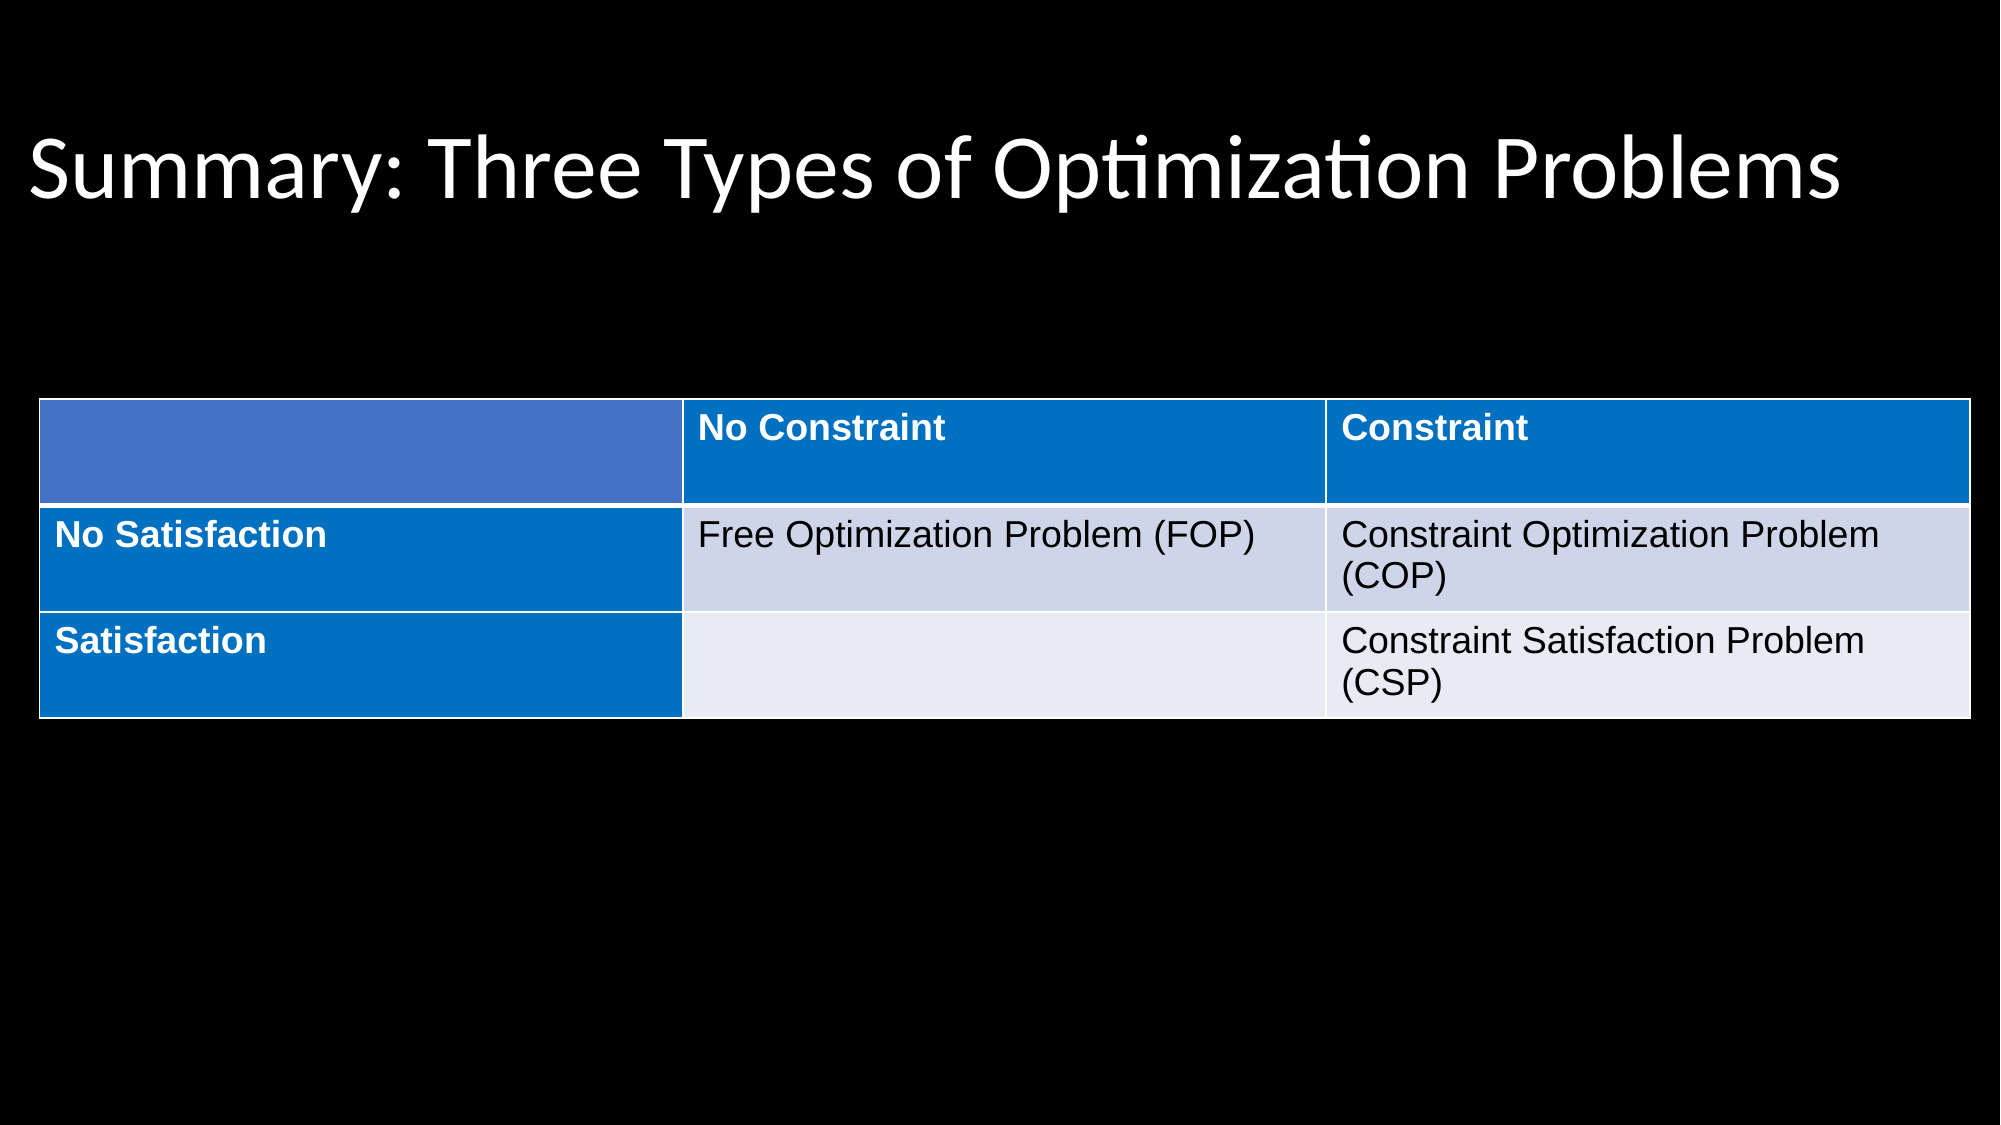

Summary: Three Types of Optimization Problems
|  | No Constraint | Constraint |
| --- | --- | --- |
| No Satisfaction | Free Optimization Problem (FOP) | Constraint Optimization Problem (COP) |
| Satisfaction |  | Constraint Satisfaction Problem (CSP) |